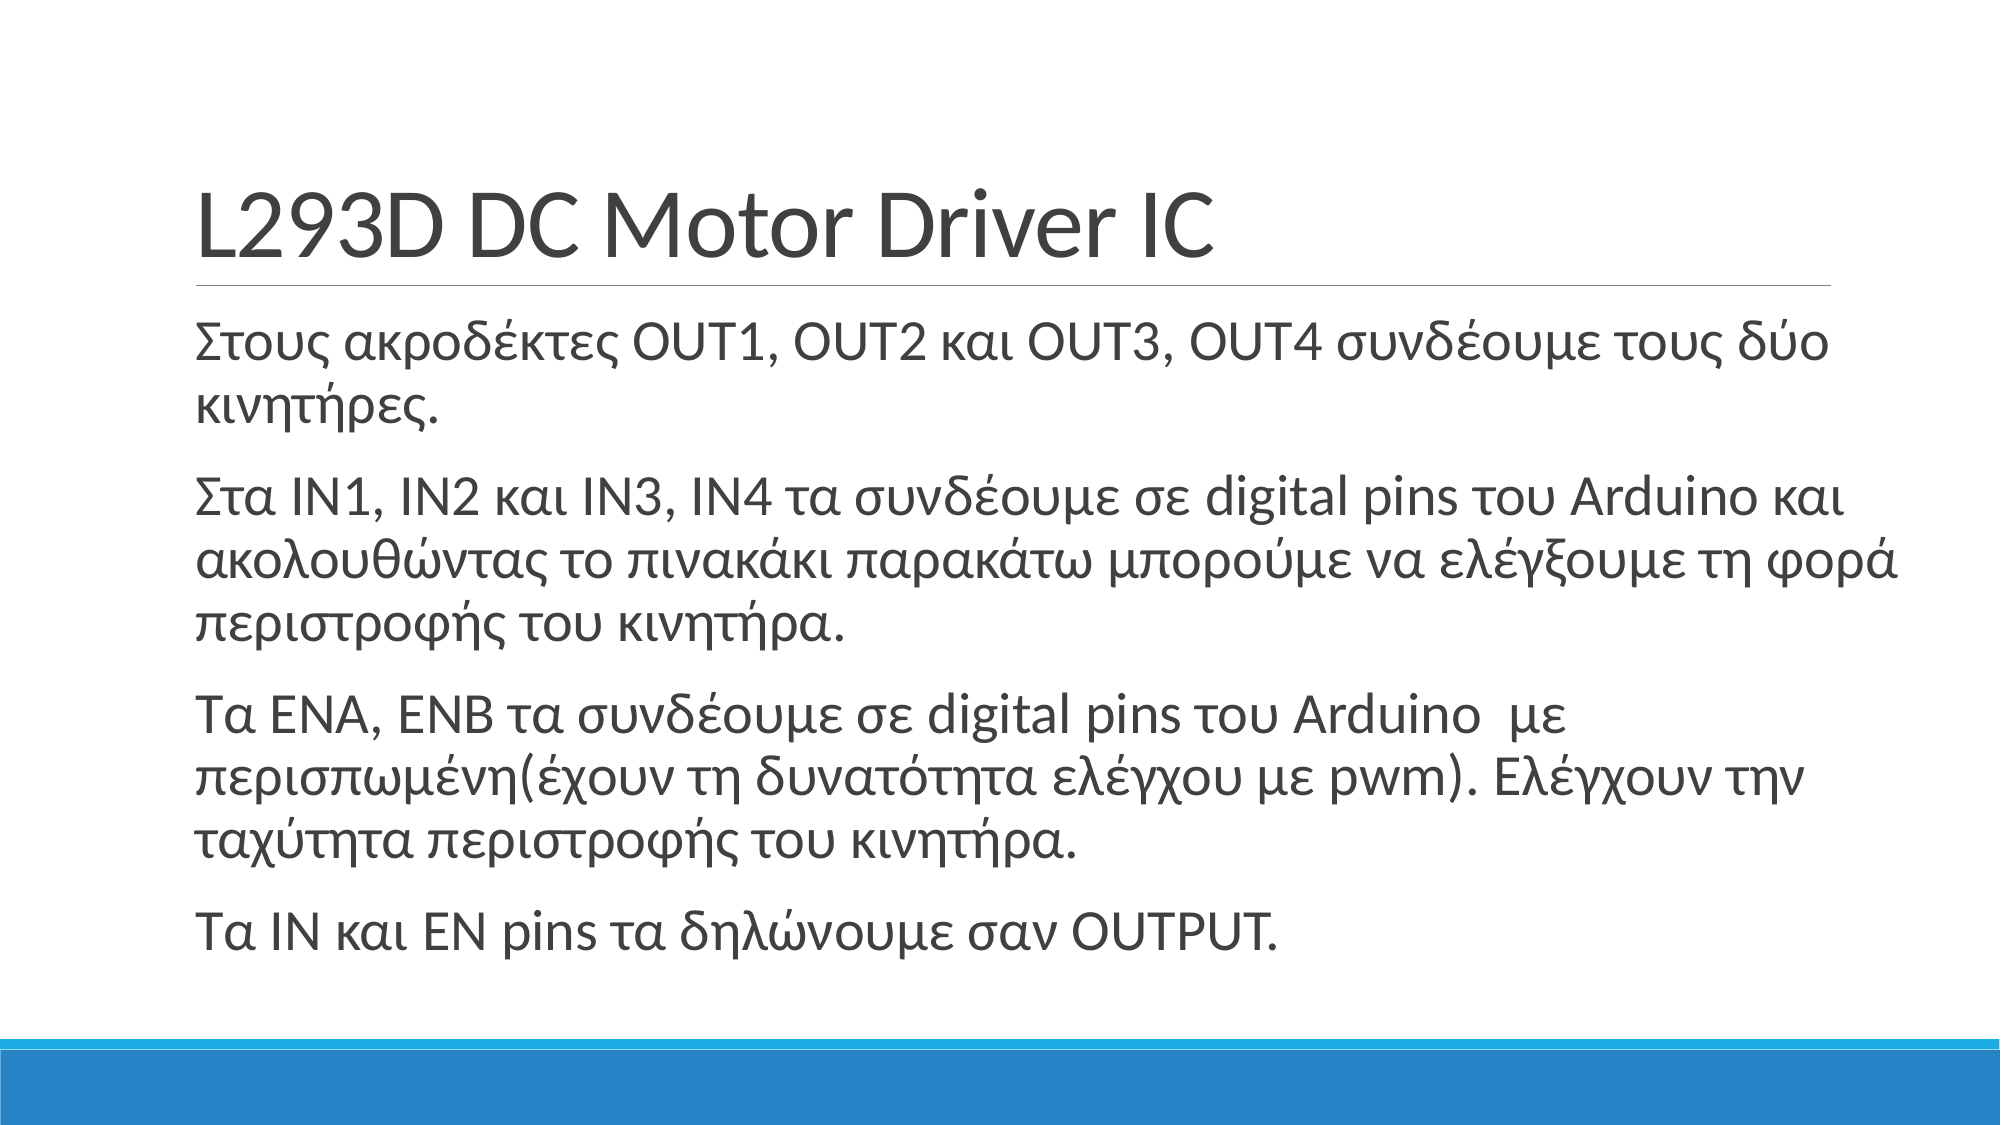

# L293D DC Motor Driver IC
Στους ακροδέκτες OUT1, OUT2 και OUT3, OUT4 συνδέουμε τους δύο κινητήρες.
Στα IN1, IN2 και IN3, IN4 τα συνδέουμε σε digital pins του Arduino και ακολουθώντας το πινακάκι παρακάτω μπορούμε να ελέγξουμε τη φορά περιστροφής του κινητήρα.
Τα ENA, ENB τα συνδέουμε σε digital pins του Arduino  με περισπωμένη(έχουν τη δυνατότητα ελέγχου με pwm). Ελέγχουν την ταχύτητα περιστροφής του κινητήρα.
Τα IN και EN pins τα δηλώνουμε σαν OUTPUT.